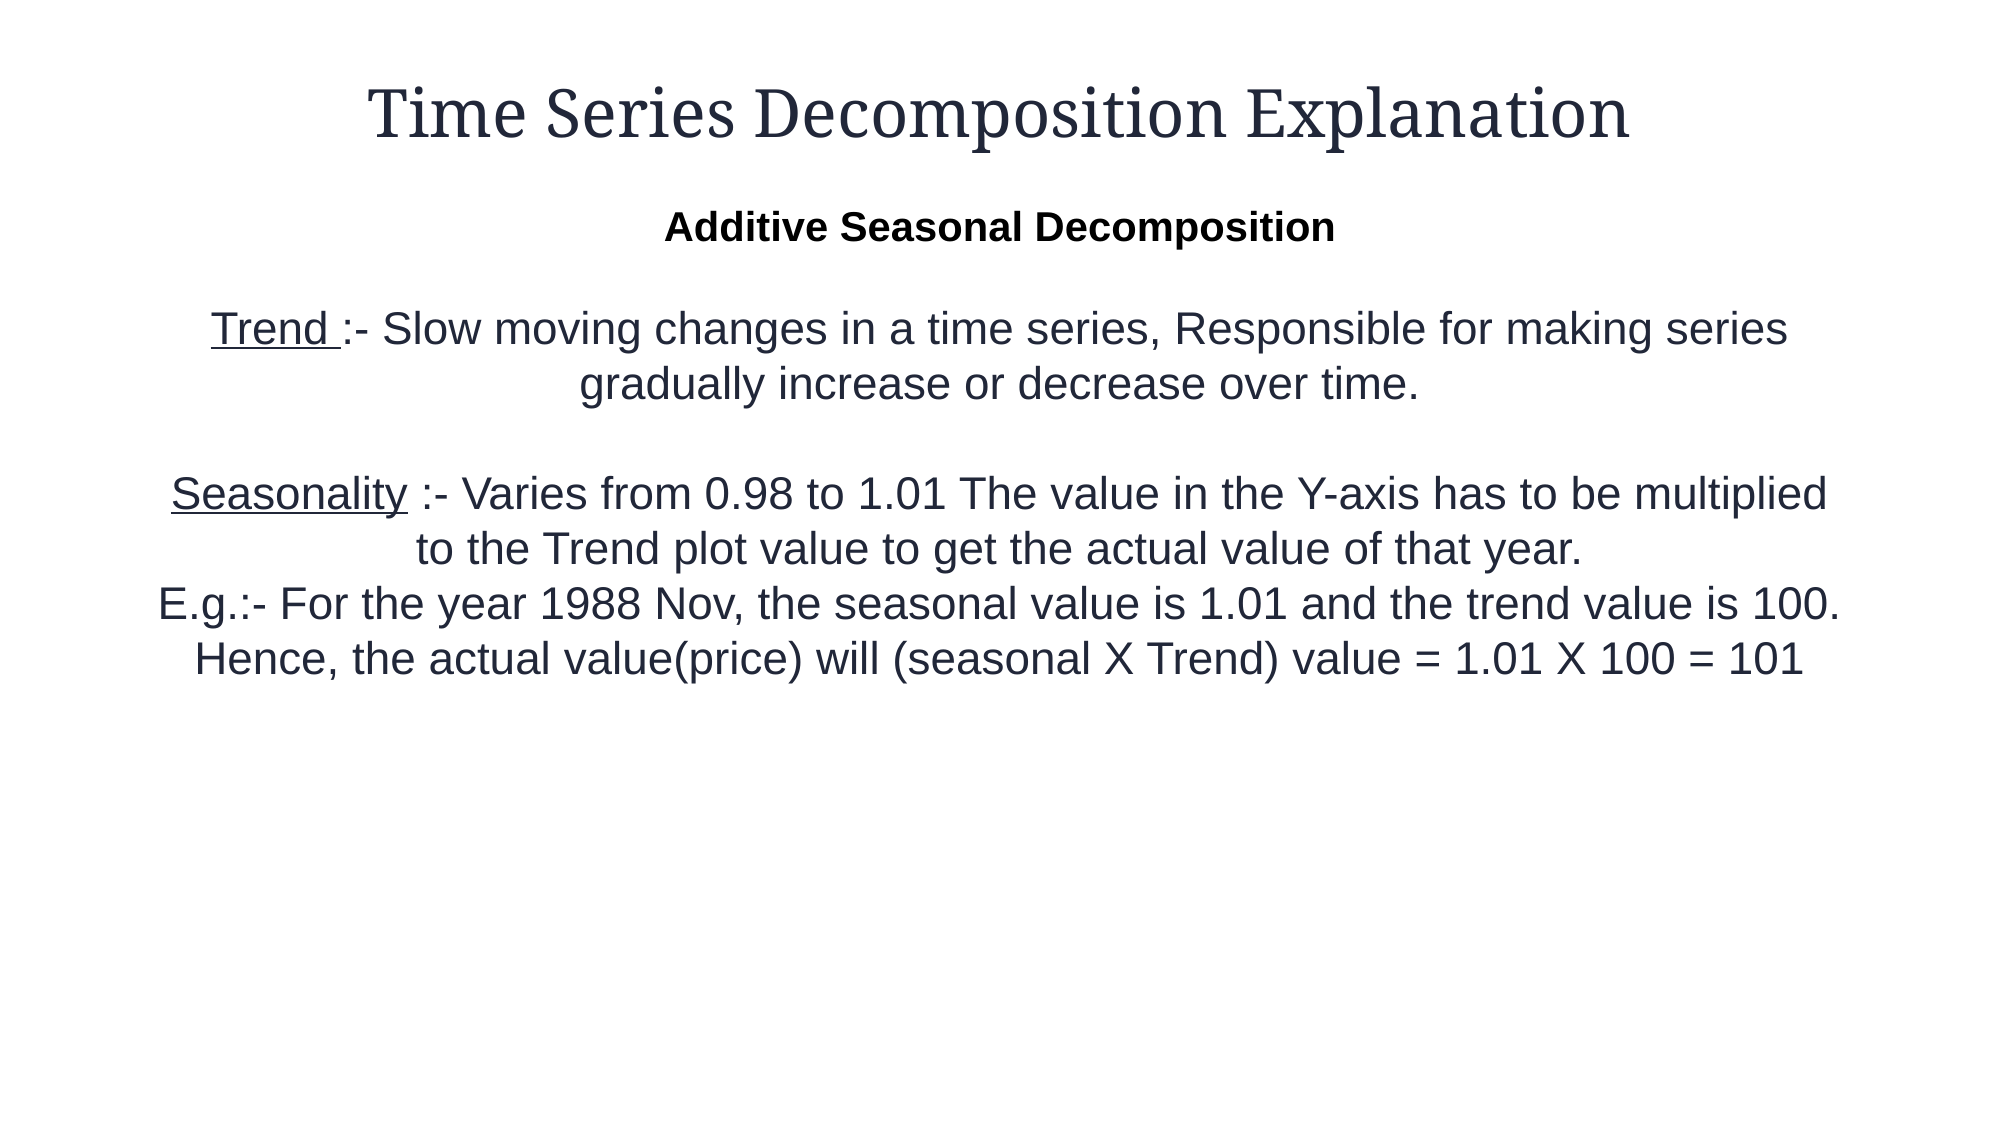

Time Series Decomposition Explanation
Additive Seasonal Decomposition
Trend :- Slow moving changes in a time series, Responsible for making series gradually increase or decrease over time.

Seasonality :- Varies from 0.98 to 1.01 The value in the Y-axis has to be multiplied to the Trend plot value to get the actual value of that year.
E.g.:- For the year 1988 Nov, the seasonal value is 1.01 and the trend value is 100.
Hence, the actual value(price) will (seasonal X Trend) value = 1.01 X 100 = 101